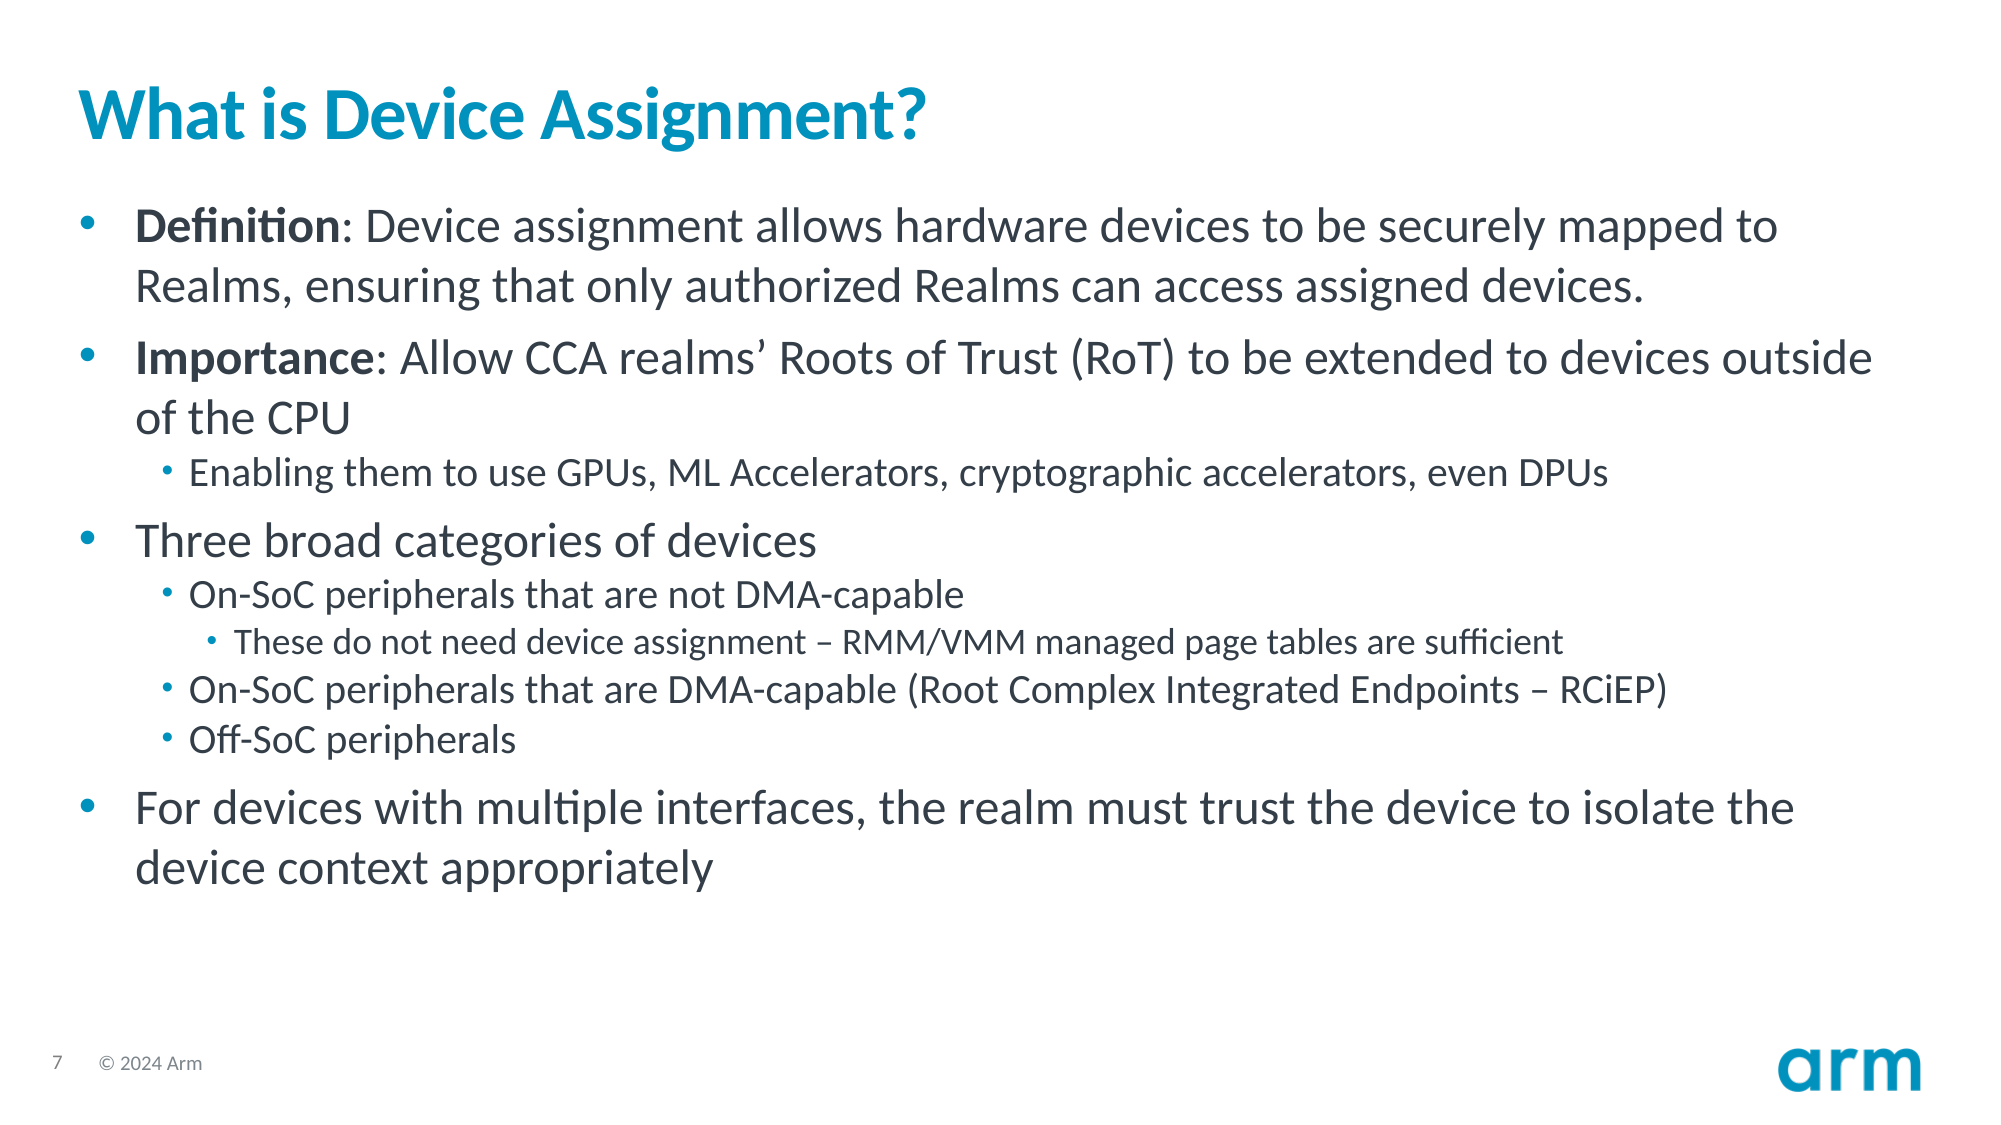

# What is Device Assignment?
Definition: Device assignment allows hardware devices to be securely mapped to Realms, ensuring that only authorized Realms can access assigned devices.
Importance: Allow CCA realms’ Roots of Trust (RoT) to be extended to devices outside of the CPU
Enabling them to use GPUs, ML Accelerators, cryptographic accelerators, even DPUs
Three broad categories of devices
On-SoC peripherals that are not DMA-capable
These do not need device assignment – RMM/VMM managed page tables are sufficient
On-SoC peripherals that are DMA-capable (Root Complex Integrated Endpoints – RCiEP)
Off-SoC peripherals
For devices with multiple interfaces, the realm must trust the device to isolate the device context appropriately